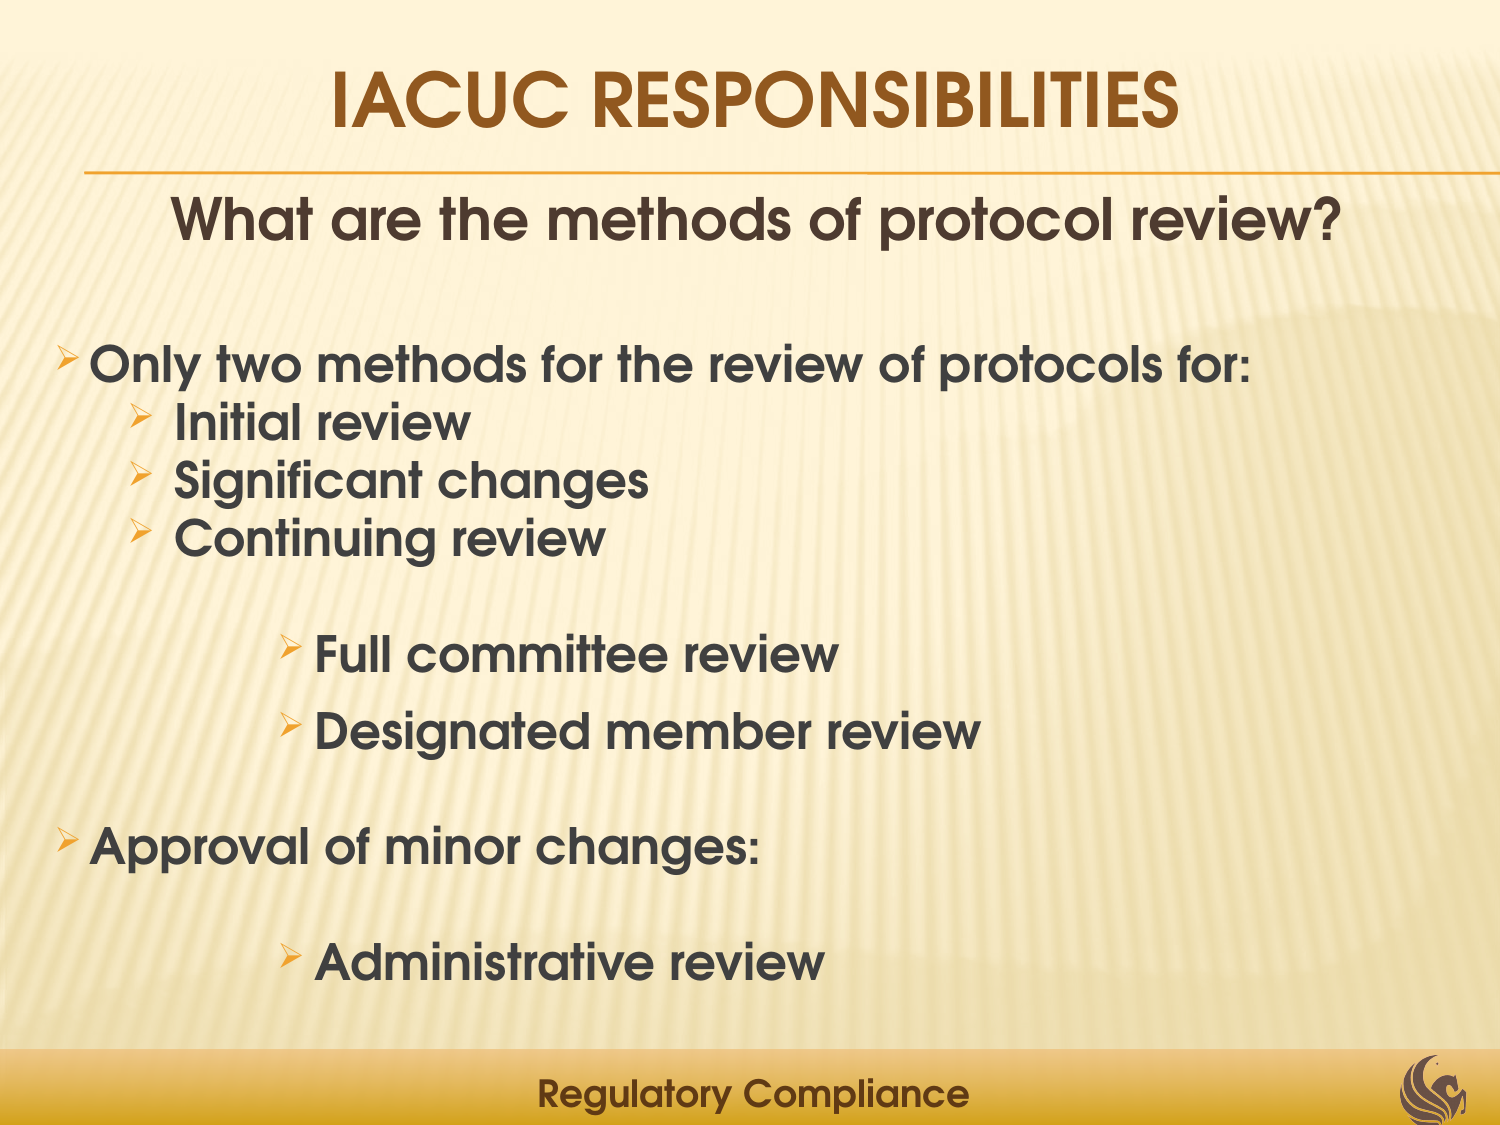

IACUC RESPONSIBILITIES
What are the methods of protocol review?

Only two methods for the review of protocols for:
Initial review
Significant changes
Continuing review

Full committee review

Designated member review

Approval of minor changes:

Administrative review

Regulatory Compliance